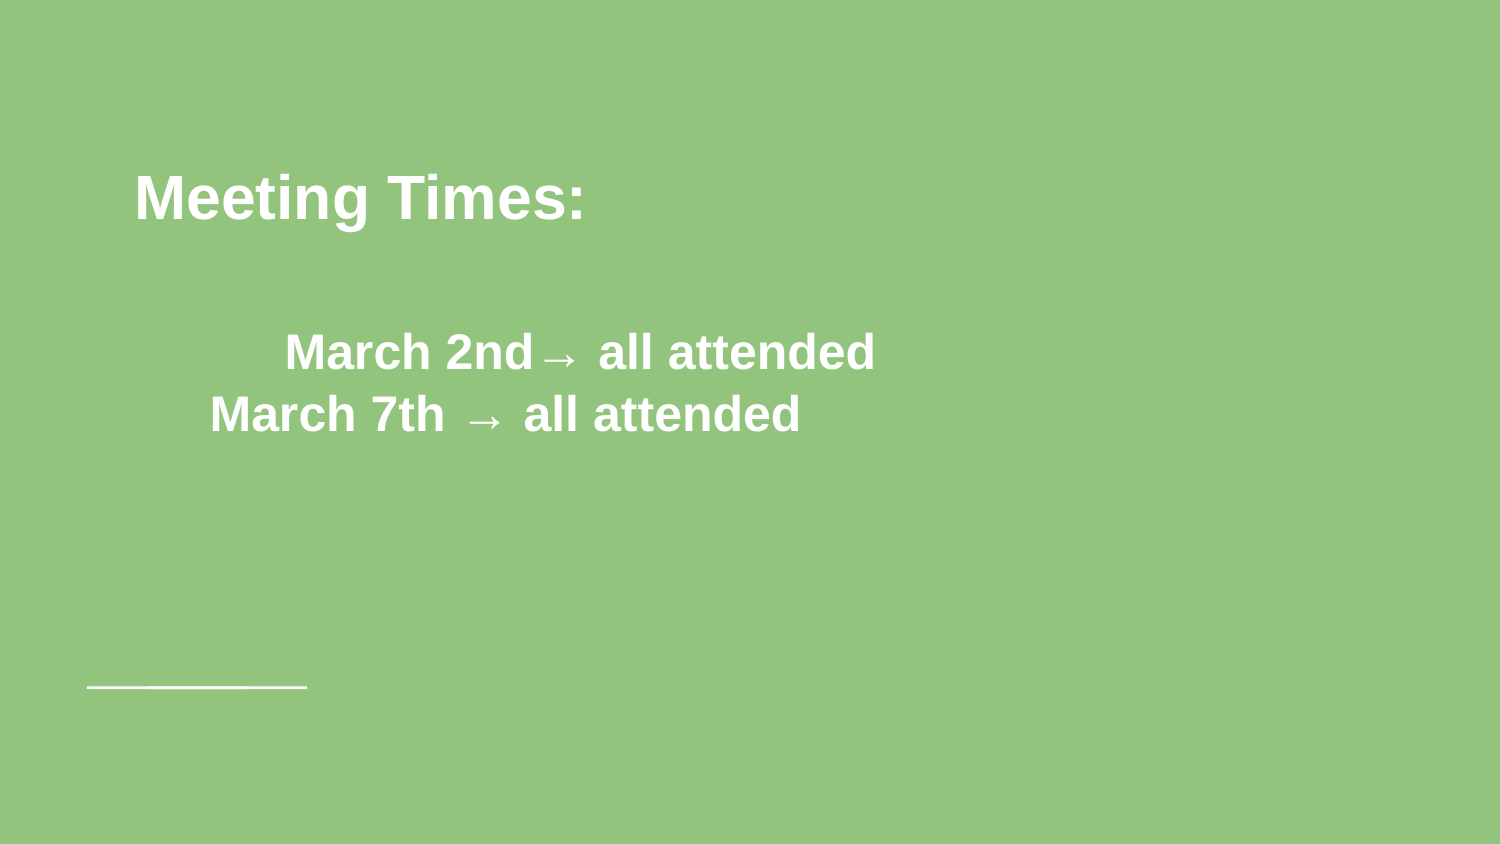

# Meeting Times:
	March 2nd→ all attended
March 7th → all attended